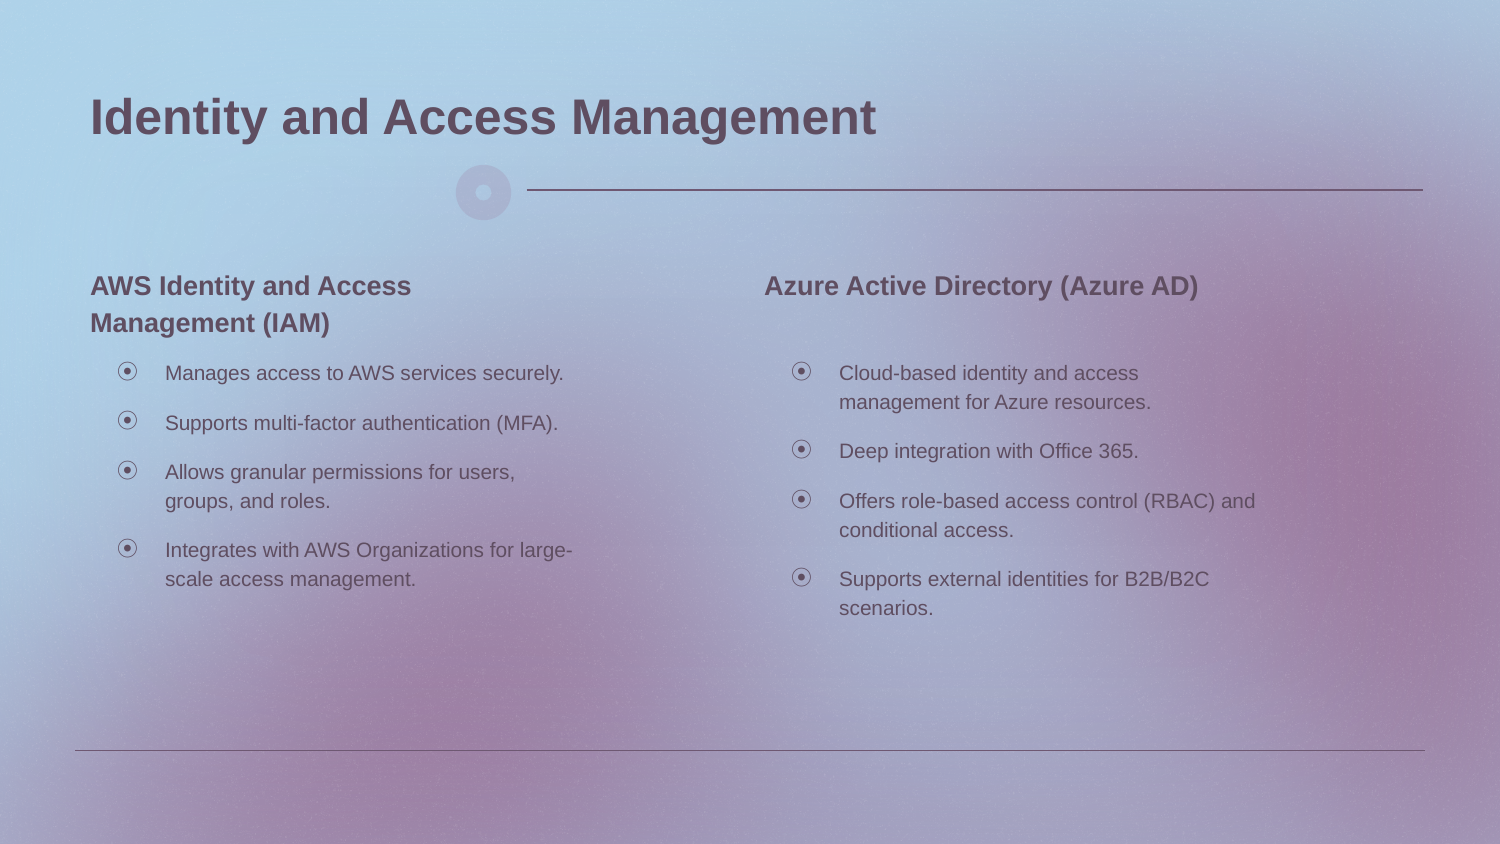

Identity and Access Management

AWS Identity and Access Management (IAM)
Azure Active Directory (Azure AD)
Manages access to AWS services securely.
Supports multi-factor authentication (MFA).
Allows granular permissions for users, groups, and roles.
Integrates with AWS Organizations for large-scale access management.
Cloud-based identity and access management for Azure resources.
Deep integration with Office 365.
Offers role-based access control (RBAC) and conditional access.
Supports external identities for B2B/B2C scenarios.